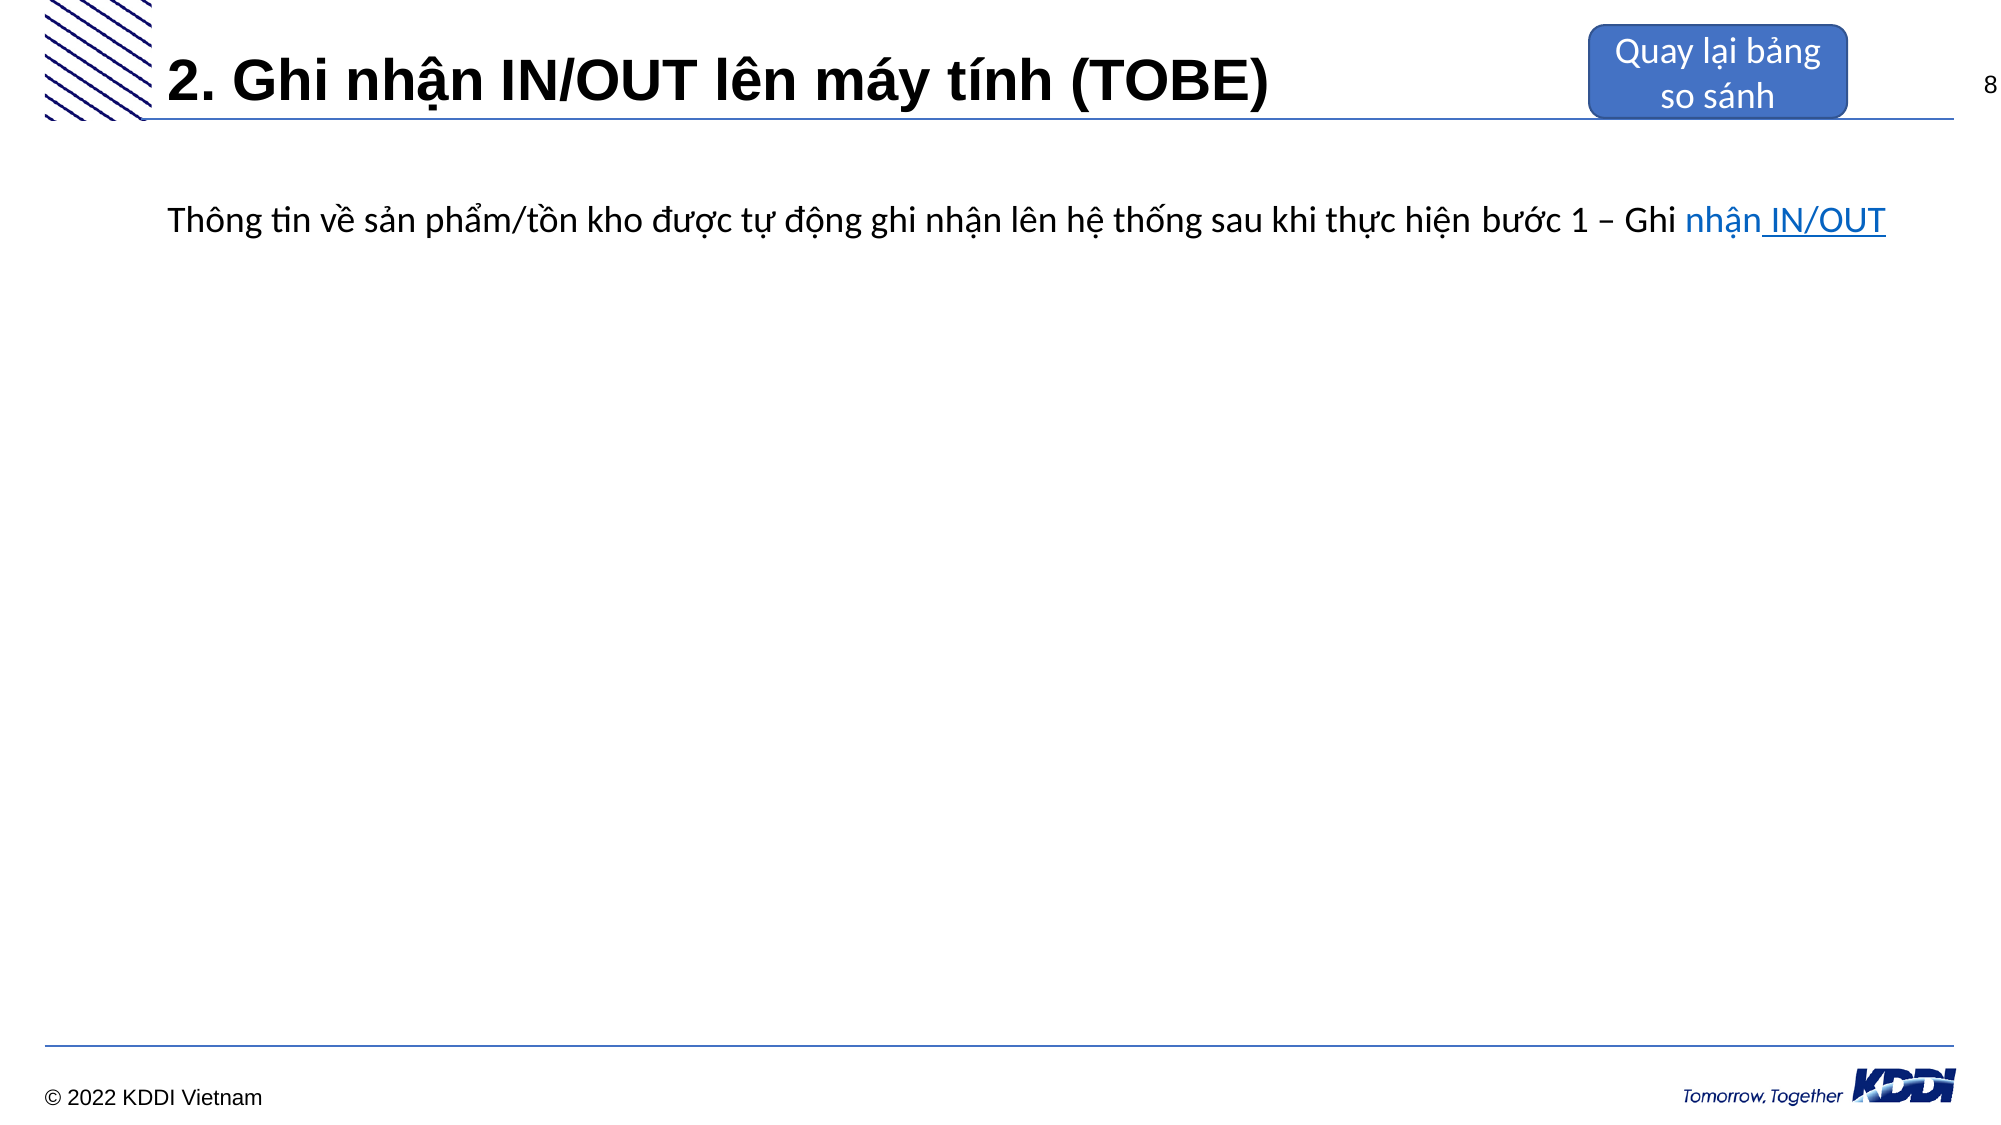

Quay lại bảng so sánh
# 2. Ghi nhận IN/OUT lên máy tính (TOBE)
Thông tin về sản phẩm/tồn kho được tự động ghi nhận lên hệ thống sau khi thực hiện bước 1 – Ghi nhận IN/OUT